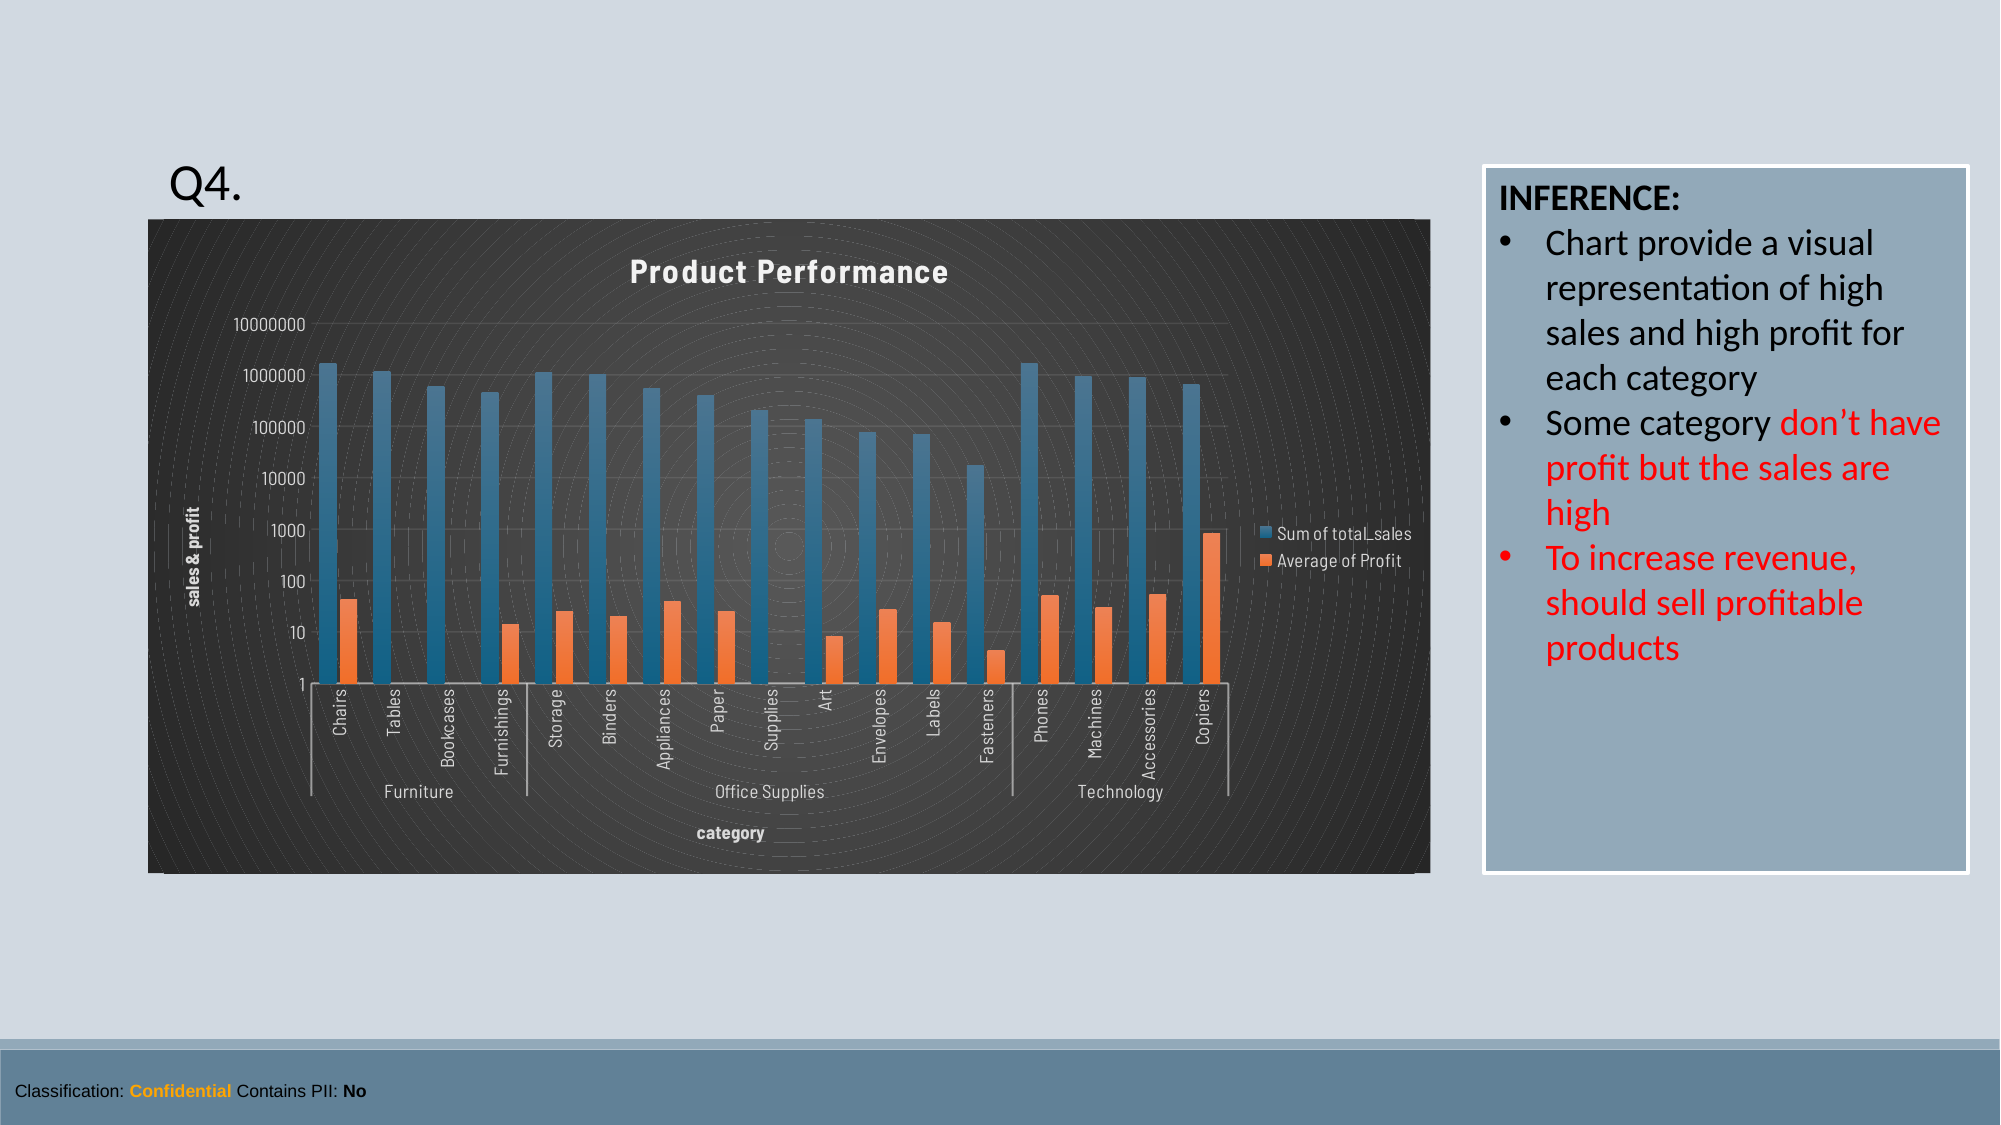

Q4.
INFERENCE:
Chart provide a visual representation of high sales and high profit for each category
Some category don’t have profit but the sales are high
To increase revenue, should sell profitable products

### Chart: Product Performance

| Category | Sum of total_sales | Average of Profit |
|---|---|---|
| Chairs | 1662757.9650000005 | 43.095893517017856 |
| Tables | 1144514.3269999991 | -55.56577147335423 |
| Bookcases | 597826.1248999999 | -15.230508771929834 |
| Furnishings | 454116.81200000003 | 13.645918077324959 |
| Storage | 1099229.4799999993 | 25.152277068557904 |
| Binders | 1013454.1330000004 | 19.843574064346672 |
| Appliances | 547368.4549999994 | 38.9227583690987 |
| Paper | 389404.4059999997 | 24.856619927007277 |
| Supplies | 201235.83399999994 | -6.258418421052627 |
| Art | 136021.11200000002 | 8.200737437185929 |
| Envelopes | 74179.34999999995 | 27.41801850393702 |
| Labels | 70634.756 | 15.236961538461534 |
| Fasteners | 17057.79199999999 | 4.375659907834099 |
| Phones | 1628827.9579999994 | 50.07393768278964 |
| Machines | 914789.8749999997 | 29.43266869565208 |
| Accessories | 878922.5220000008 | 54.111787999999905 |
| Copiers | 657721.1699999996 | 817.9091897058823 |